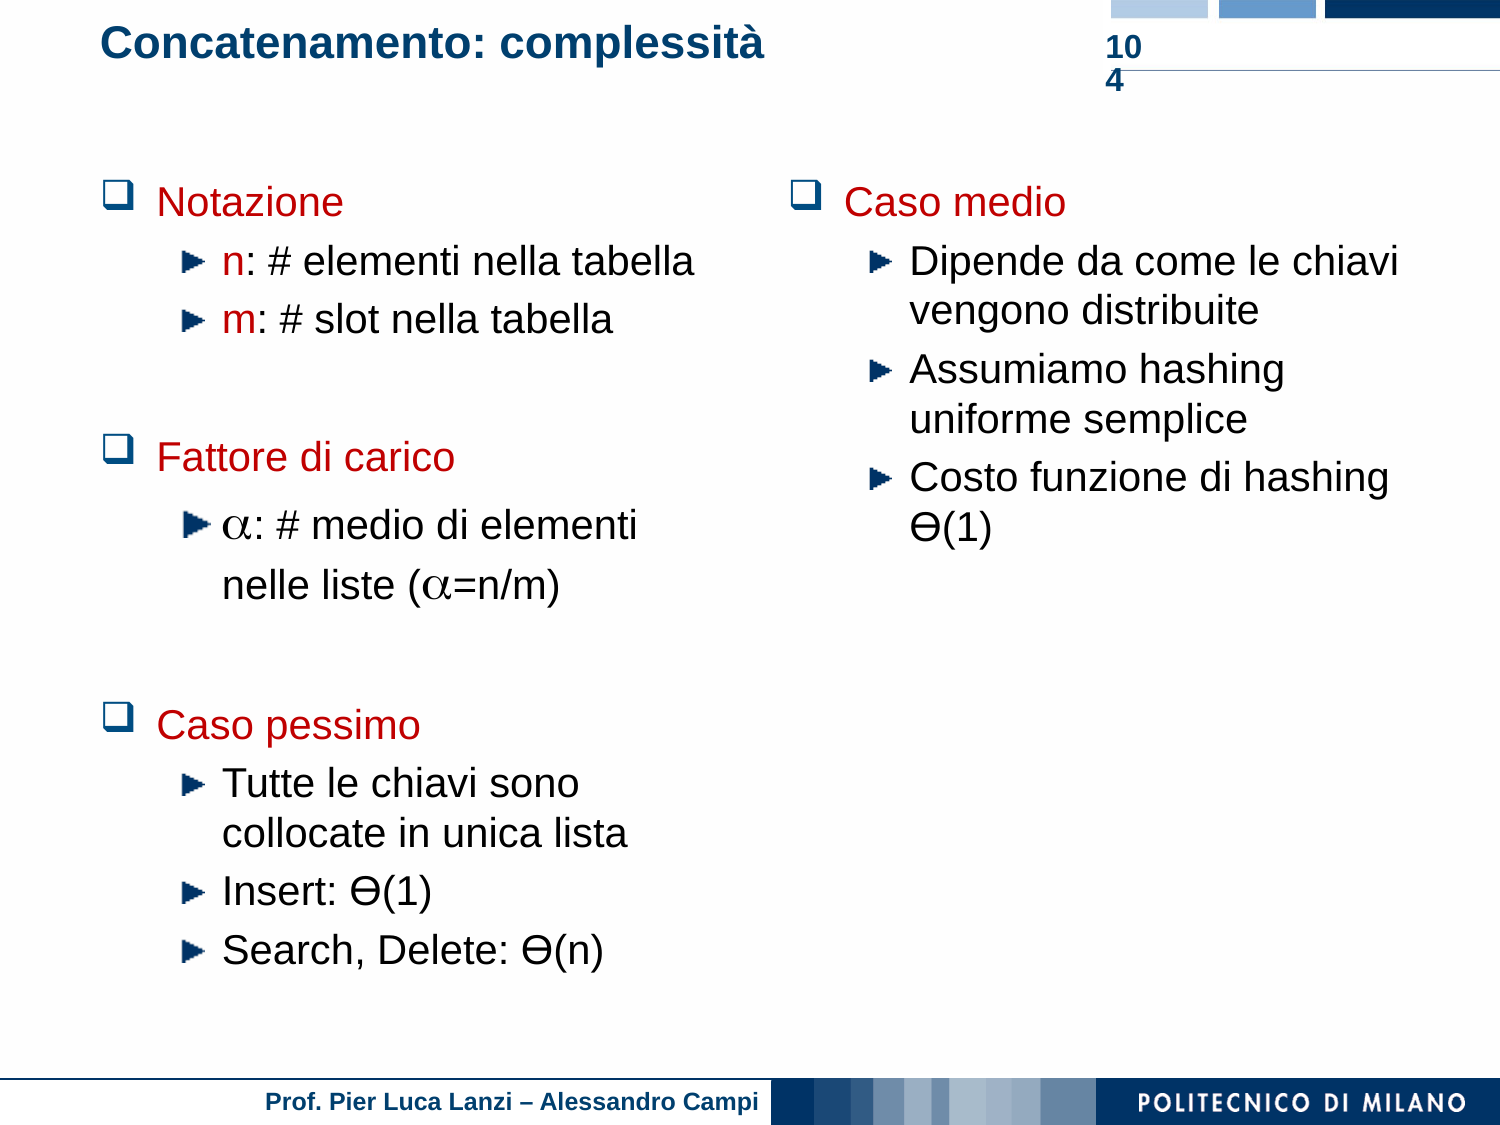

# Concatenamento: complessità
104
Notazione
n: # elementi nella tabella
m: # slot nella tabella

Fattore di carico
α: # medio di elementi
nelle liste (α=n/m)

Caso pessimo
Tutte le chiavi sono
collocate in unica lista
Insert: Ө(1)
Search, Delete: Ө(n)

Caso medio
Dipende da come le chiavi vengono distribuite
Assumiamo hashing uniforme semplice
Costo funzione di hashing Ө(1)